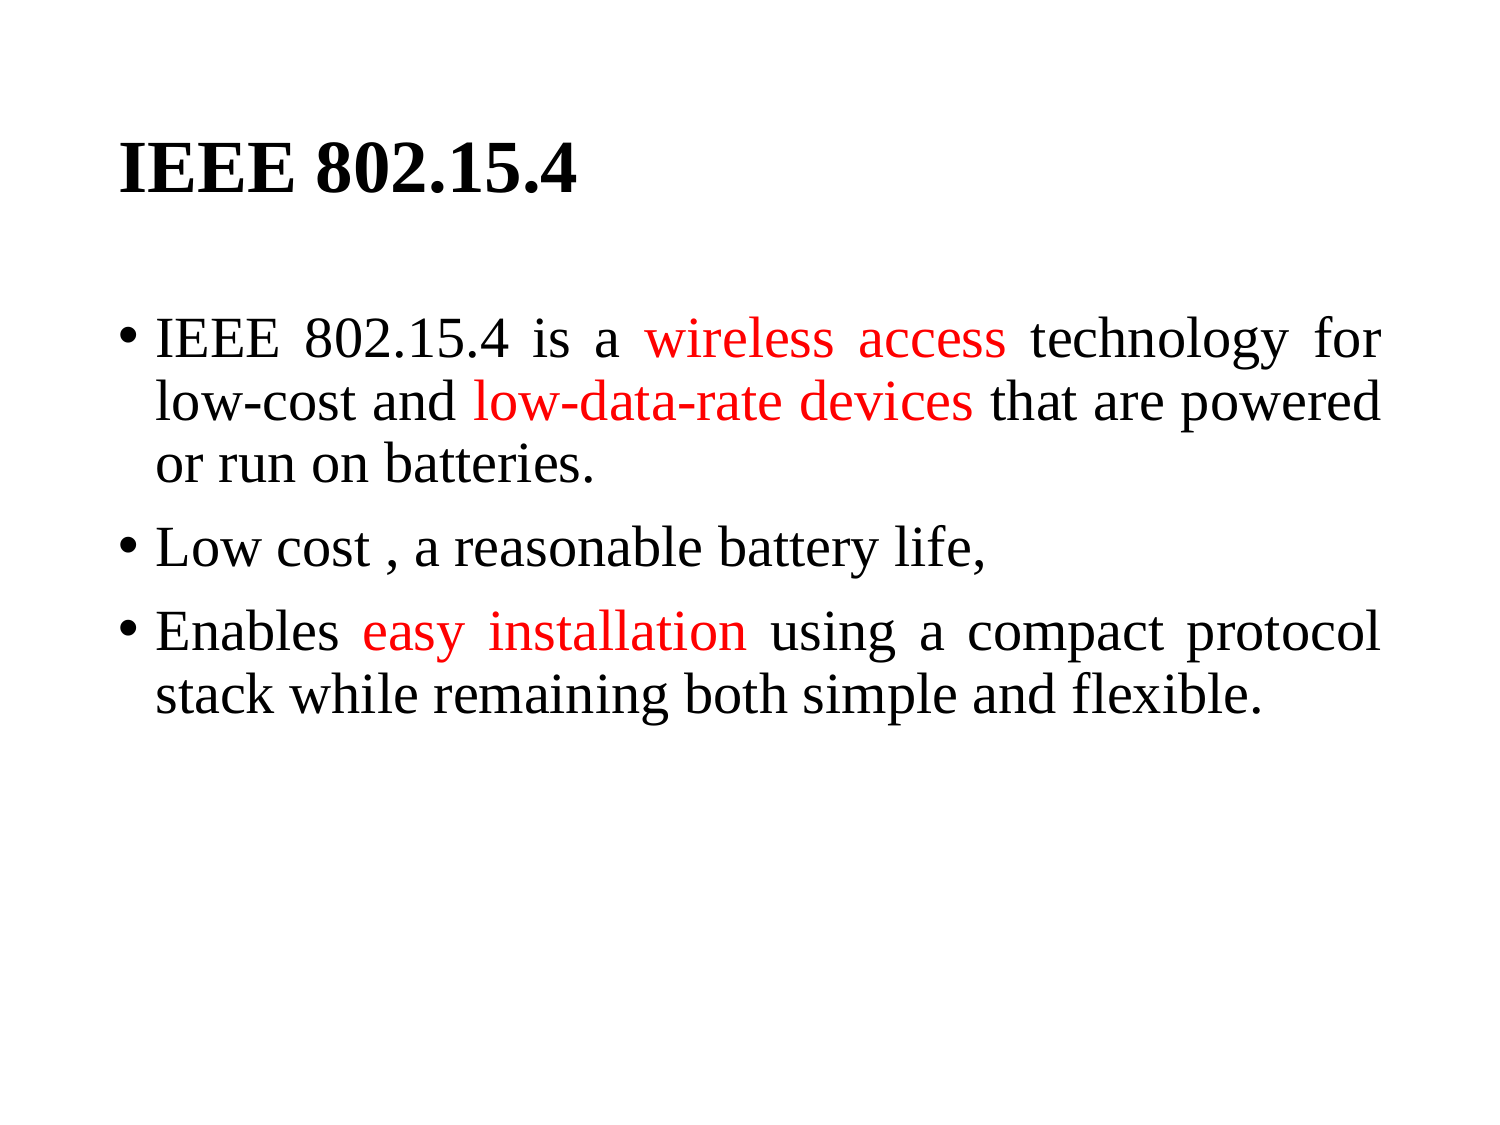

# IEEE 802.15.4
IEEE 802.15.4 is a wireless access technology for low-cost and low-data-rate devices that are powered or run on batteries.
Low cost , a reasonable battery life,
Enables easy installation using a compact protocol stack while remaining both simple and flexible.